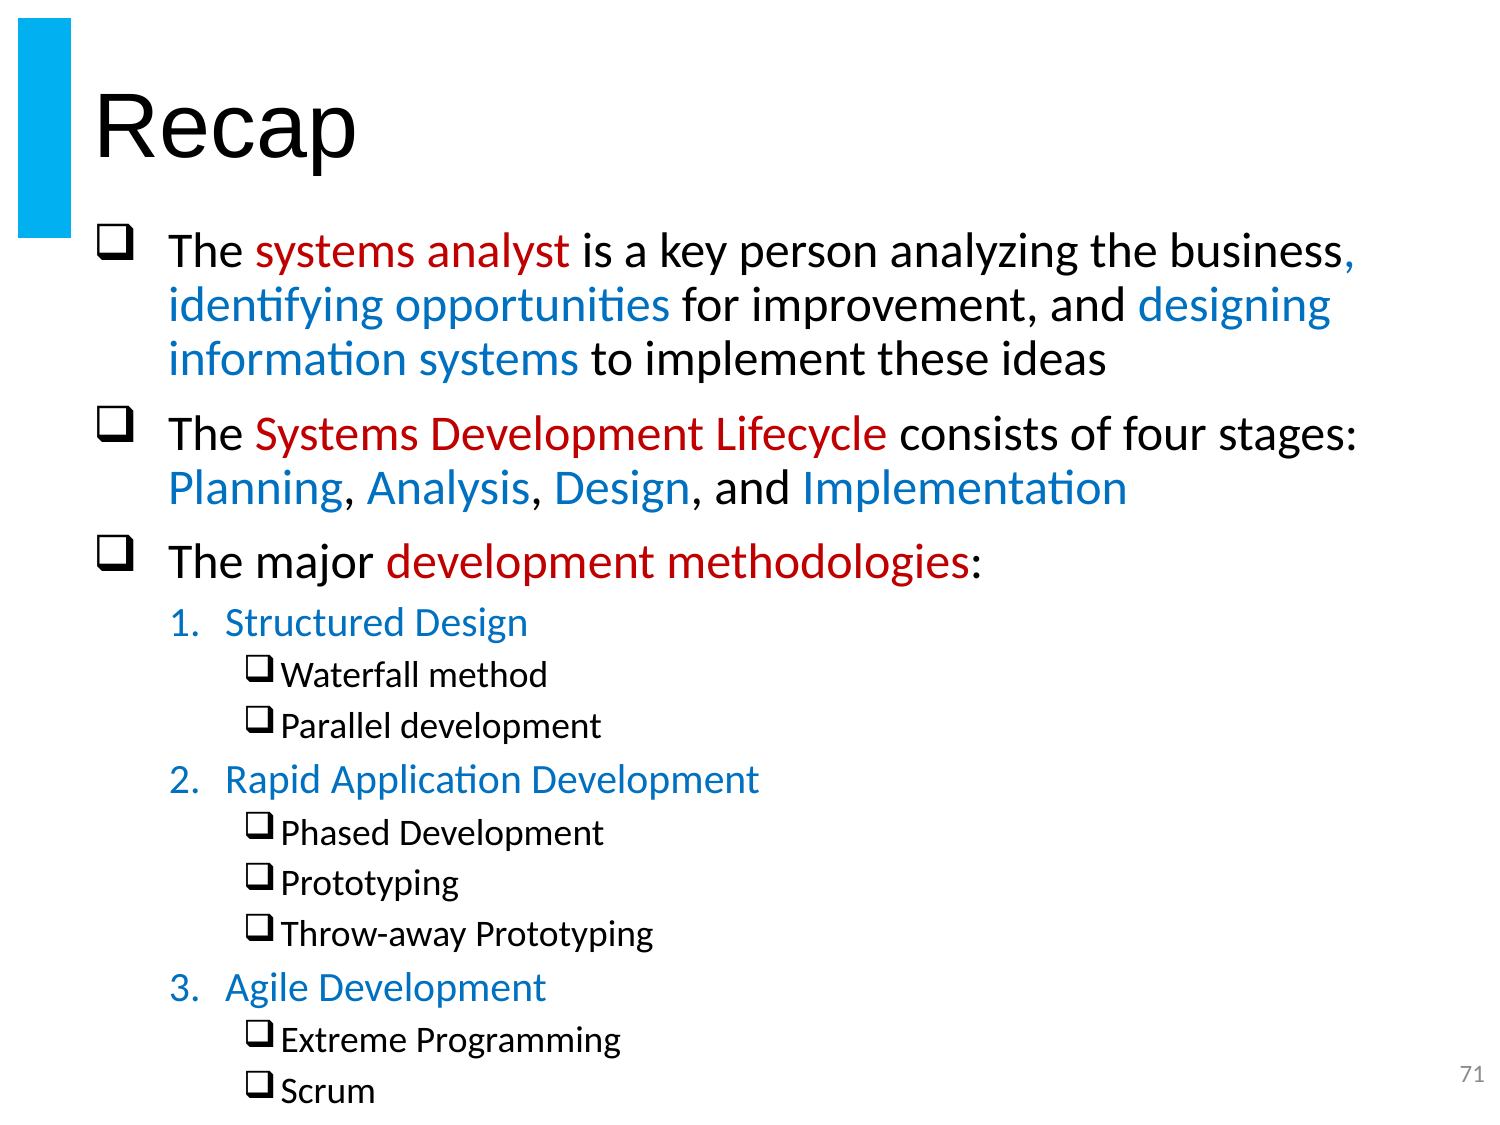

# Recap
The systems analyst is a key person analyzing the business, identifying opportunities for improvement, and designing information systems to implement these ideas
The Systems Development Lifecycle consists of four stages: Planning, Analysis, Design, and Implementation
The major development methodologies:
Structured Design
Waterfall method
Parallel development
Rapid Application Development
Phased Development
Prototyping
Throw-away Prototyping
Agile Development
Extreme Programming
Scrum

71